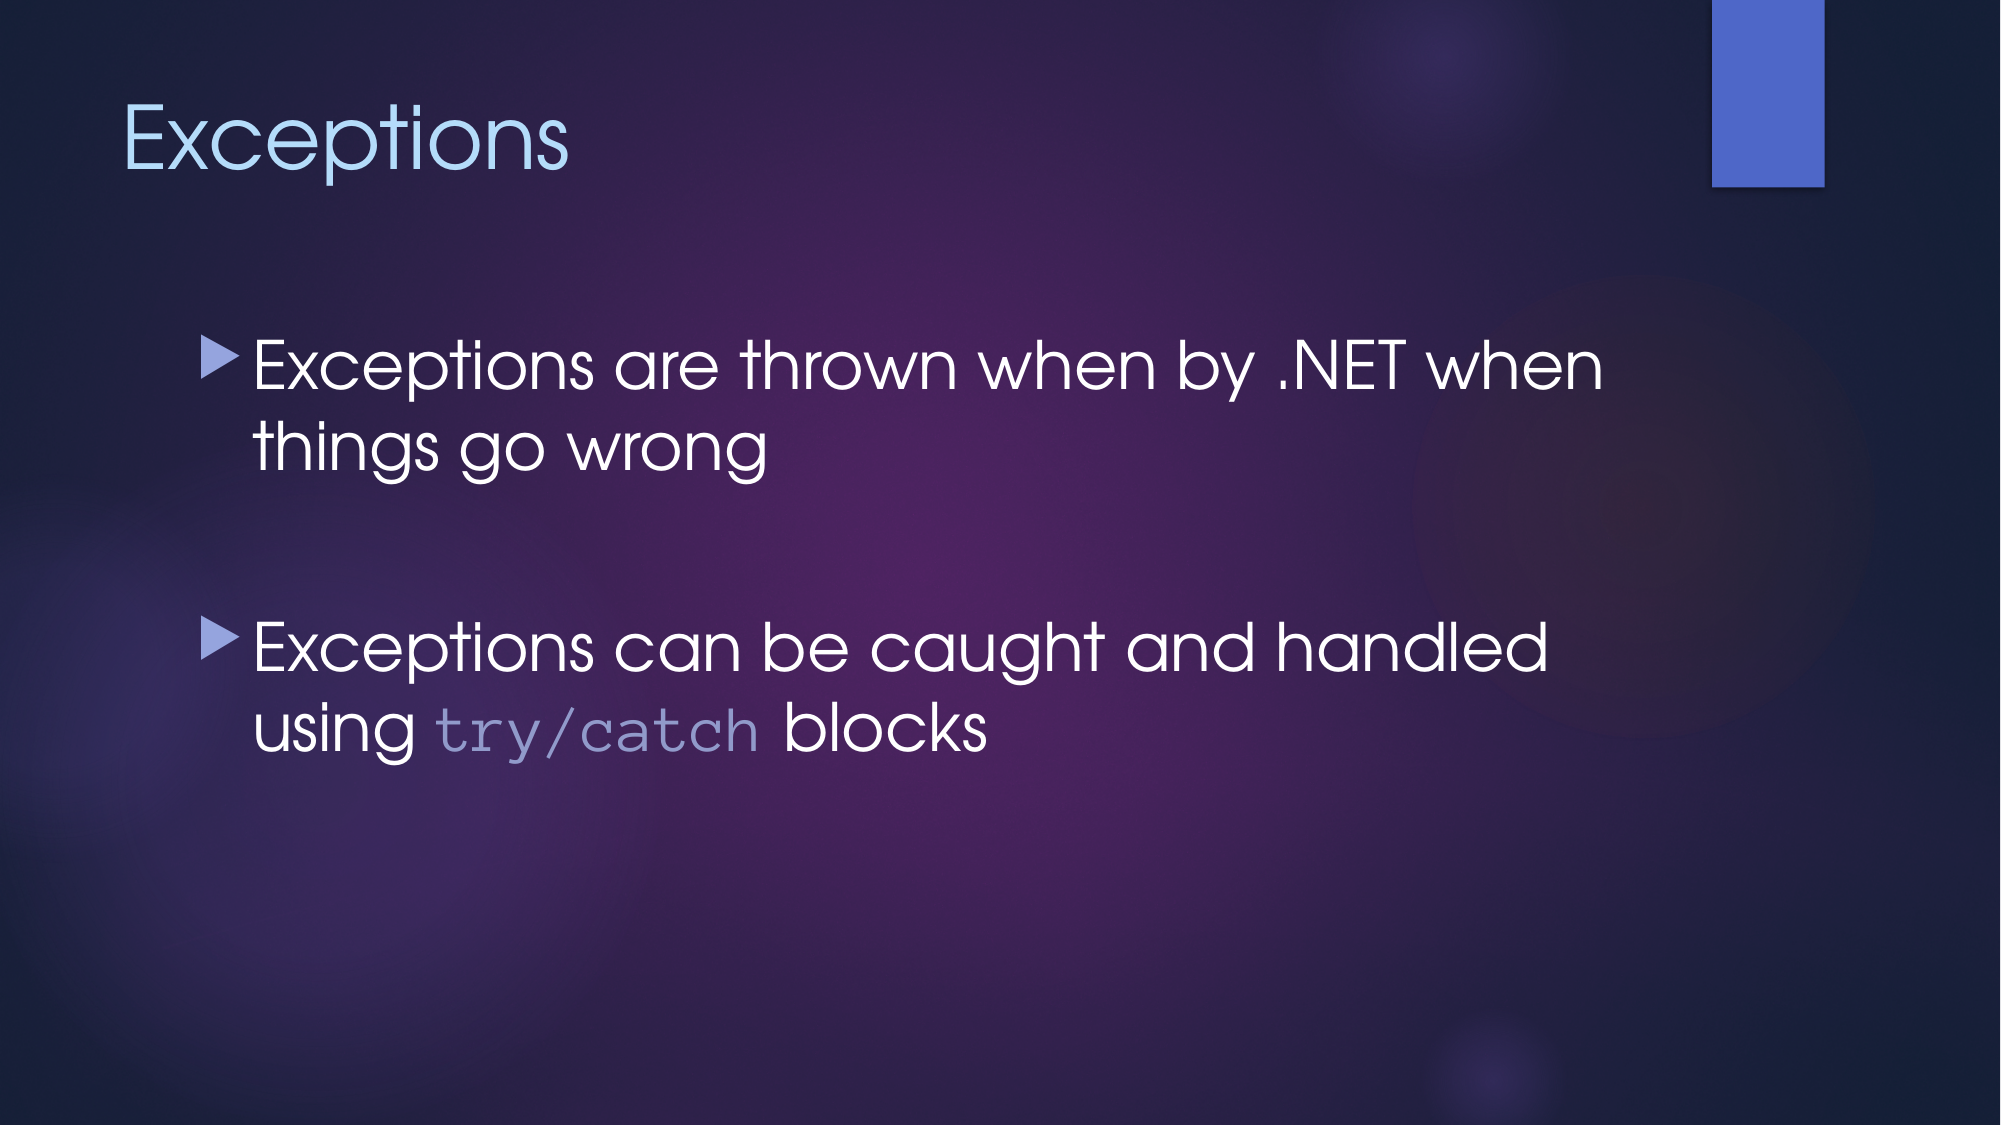

# Exceptions
Exceptions are thrown when by .NET when things go wrong

Exceptions can be caught and handled using try/catch blocks